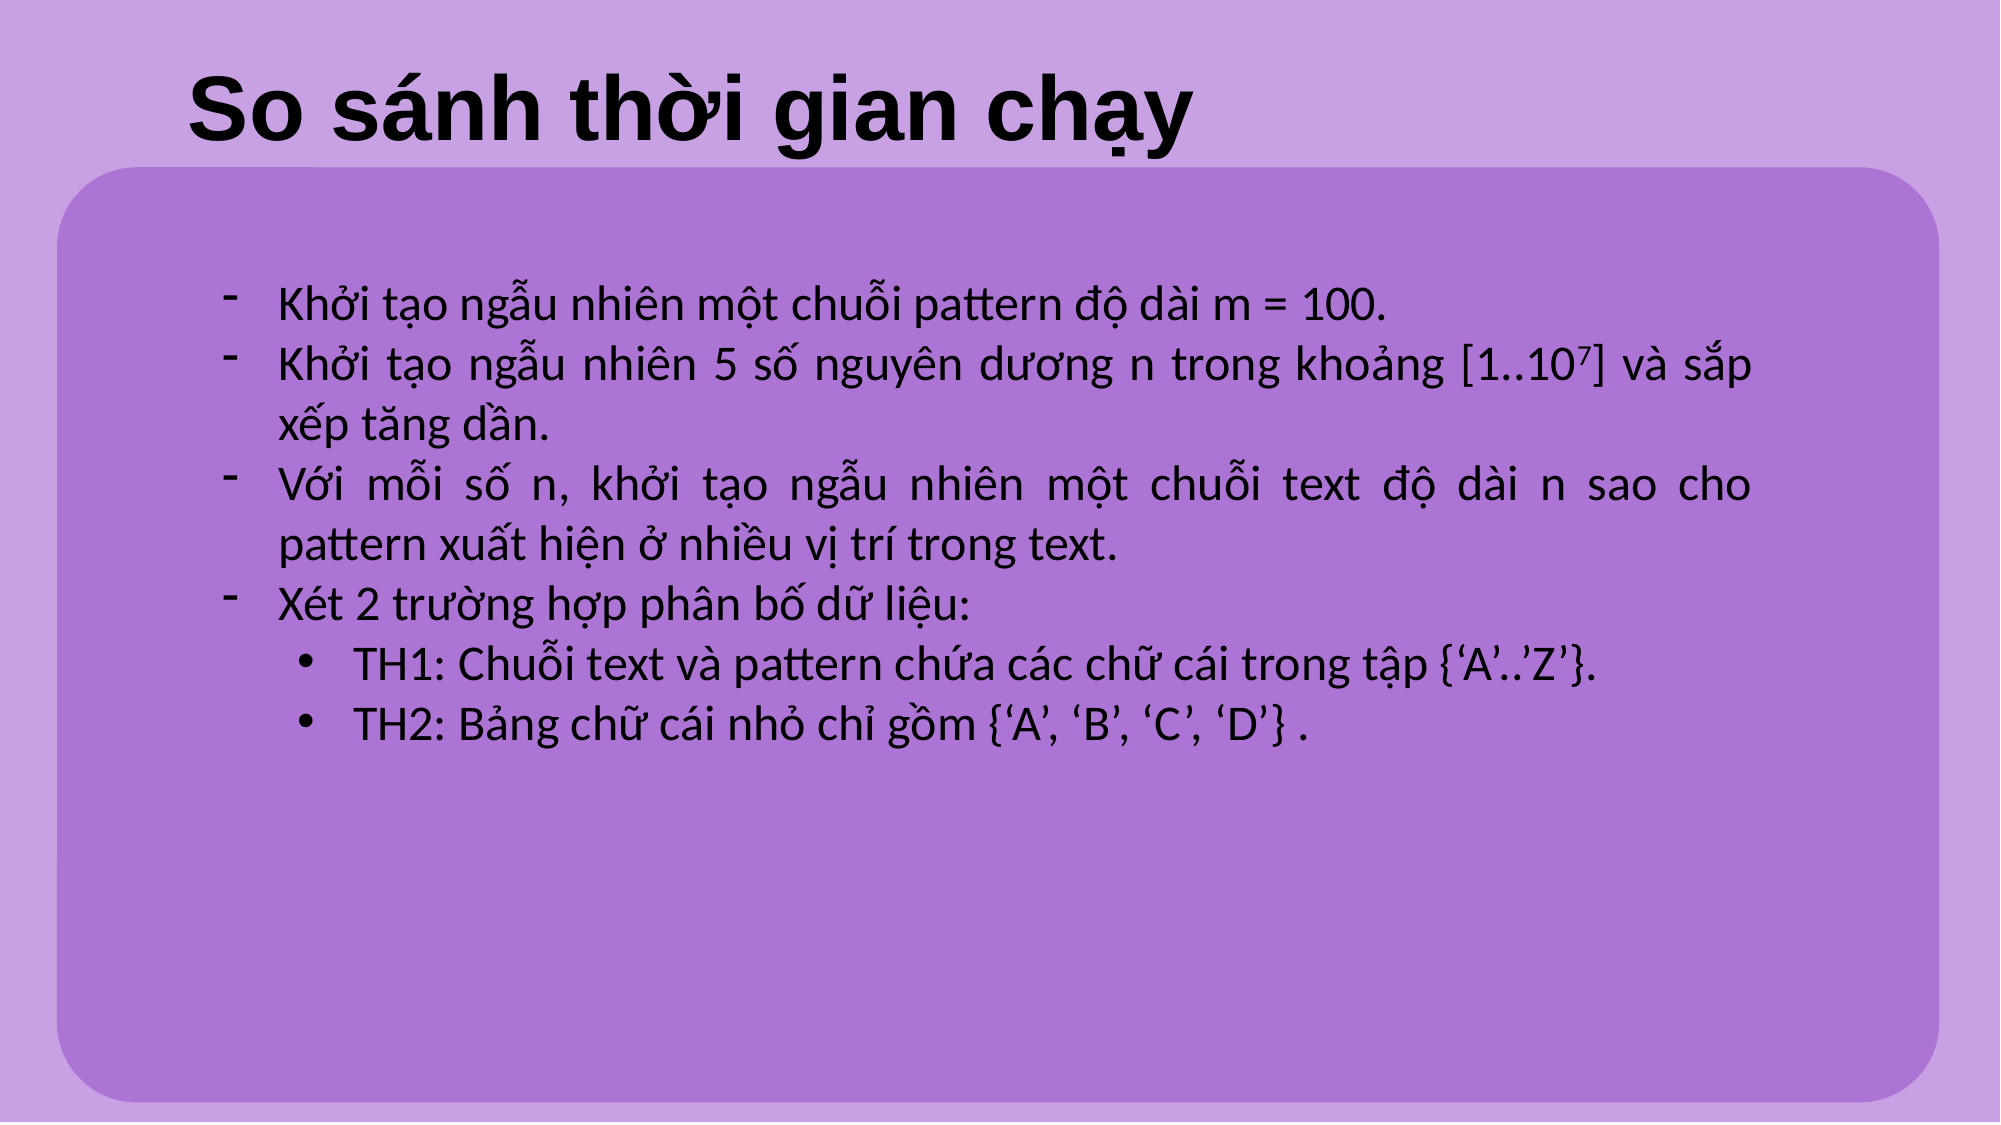

NỘI DUNG 4 Ý 2
Thuyết trình ở đây

So sánh thời gian chạy

Khởi tạo ngẫu nhiên một chuỗi pattern độ dài m = 100.
Khởi tạo ngẫu nhiên 5 số nguyên dương n trong khoảng [1..107] và sắp xếp tăng dần.
Với mỗi số n, khởi tạo ngẫu nhiên một chuỗi text độ dài n sao cho pattern xuất hiện ở nhiều vị trí trong text.
Xét 2 trường hợp phân bố dữ liệu:
TH1: Chuỗi text và pattern chứa các chữ cái trong tập {‘A’..’Z’}.
TH2: Bảng chữ cái nhỏ chỉ gồm {‘A’, ‘B’, ‘C’, ‘D’} .

Nội dung 4

Chủ đề nội dung 4